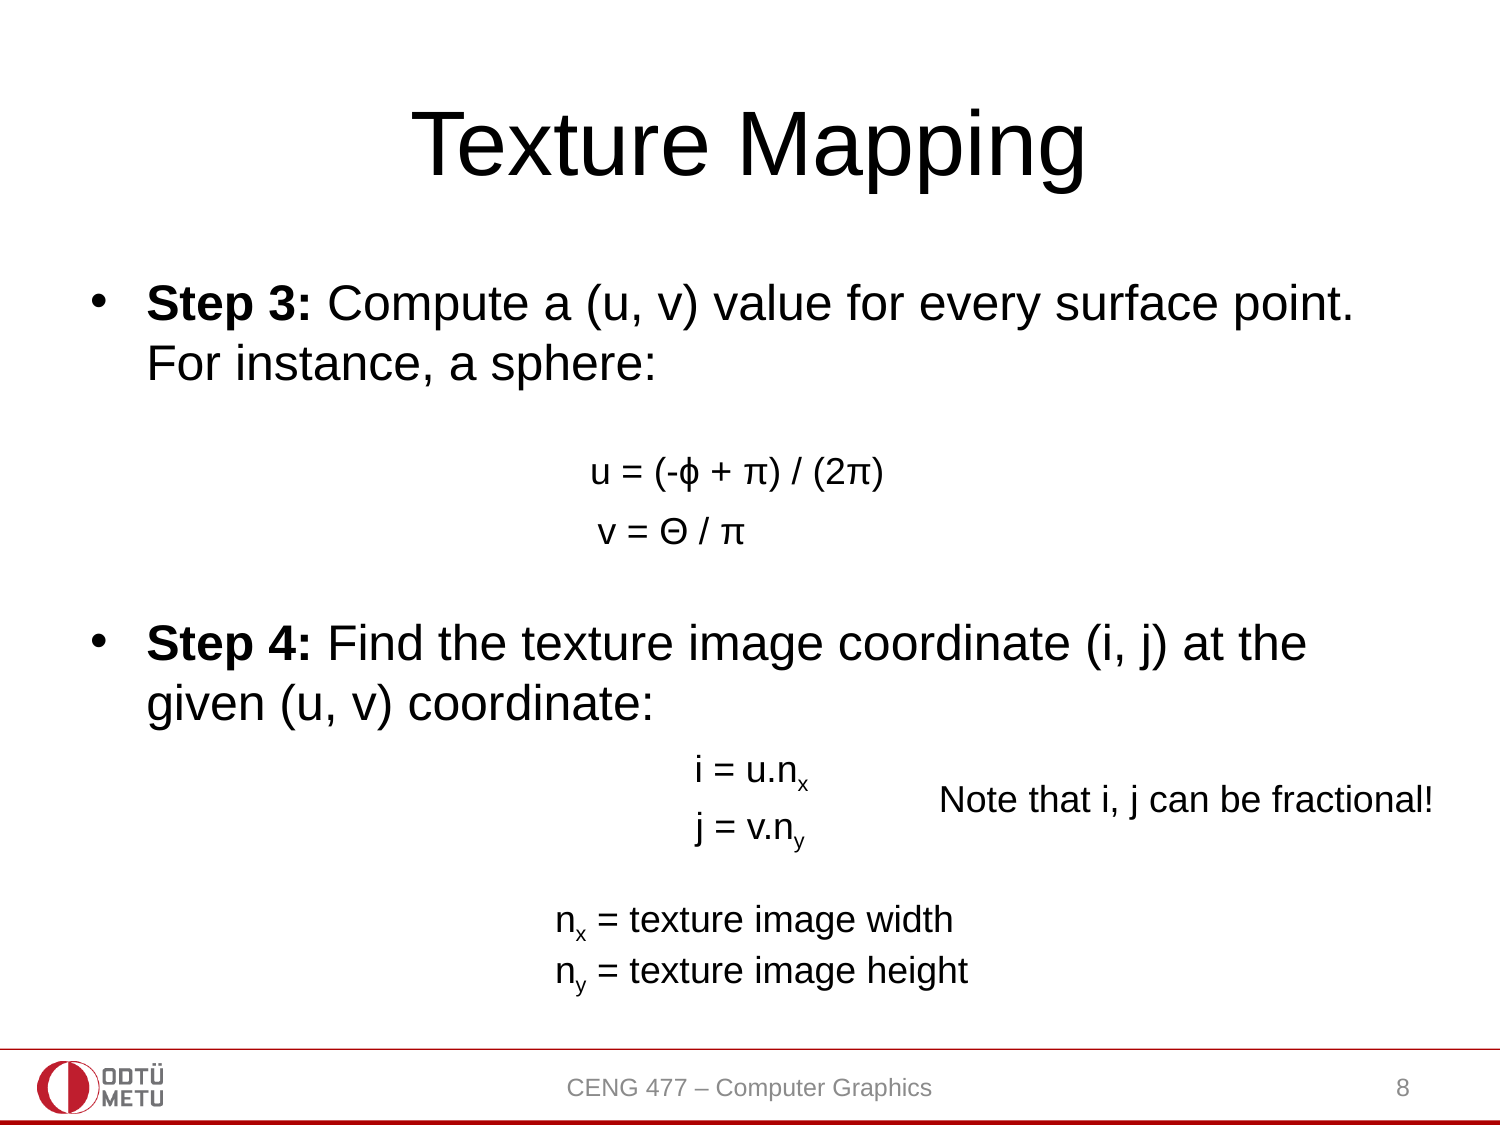

# Texture Mapping
Step 3: Compute a (u, v) value for every surface point. For instance, a sphere:

Step 4: Find the texture image coordinate (i, j) at the given (u, v) coordinate:
u = (-ϕ + π) / (2π)
v = Θ / π
i = u.nx
Note that i, j can be fractional!
j = v.ny
nx = texture image width
ny = texture image height
CENG 477 – Computer Graphics
8